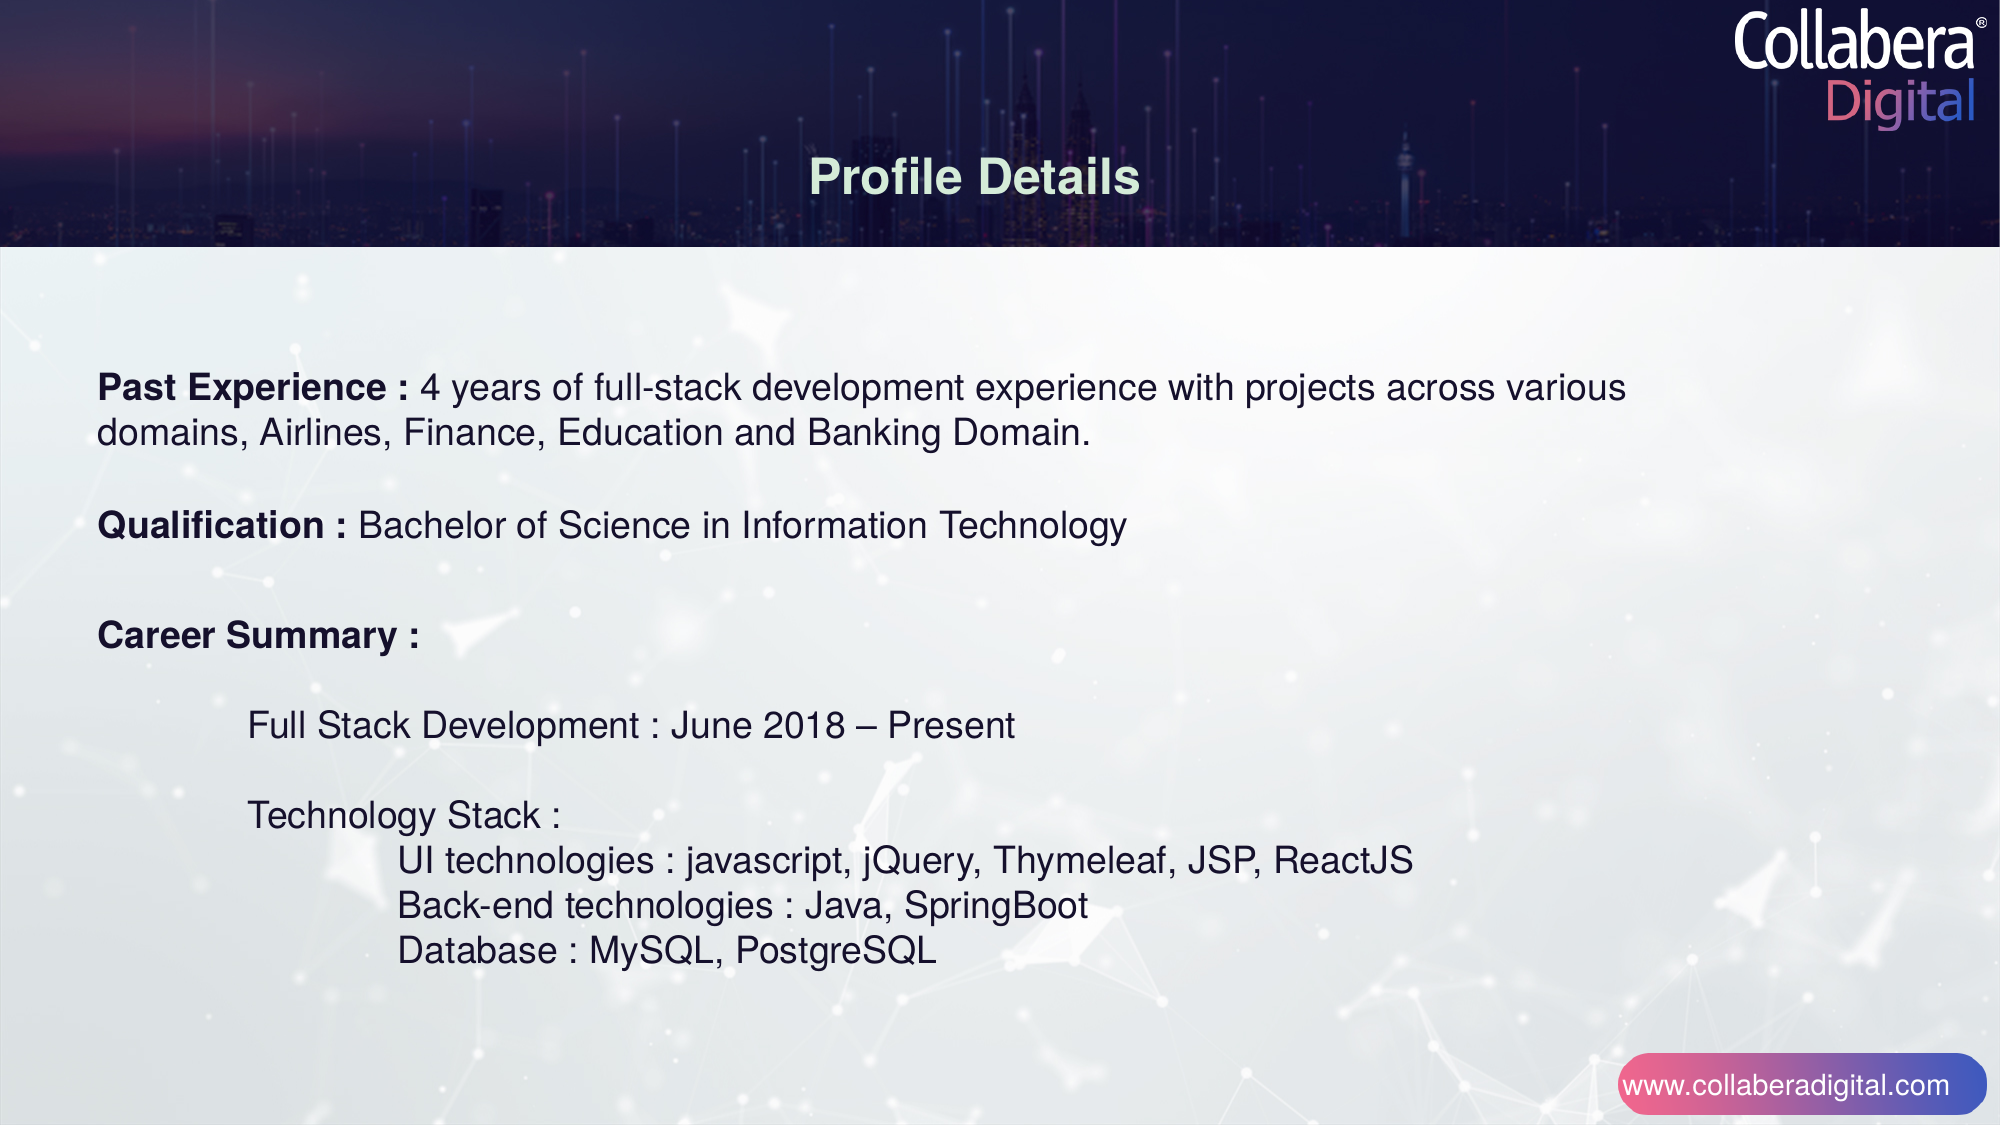

Profile Details
Past Experience : 4 years of full-stack development experience with projects across various domains, Airlines, Finance, Education and Banking Domain.
Qualification : Bachelor of Science in Information Technology
Career Summary :

	Full Stack Development : June 2018 – Present

	Technology Stack :
		UI technologies : javascript, jQuery, Thymeleaf, JSP, ReactJS
		Back-end technologies : Java, SpringBoot
		Database : MySQL, PostgreSQL